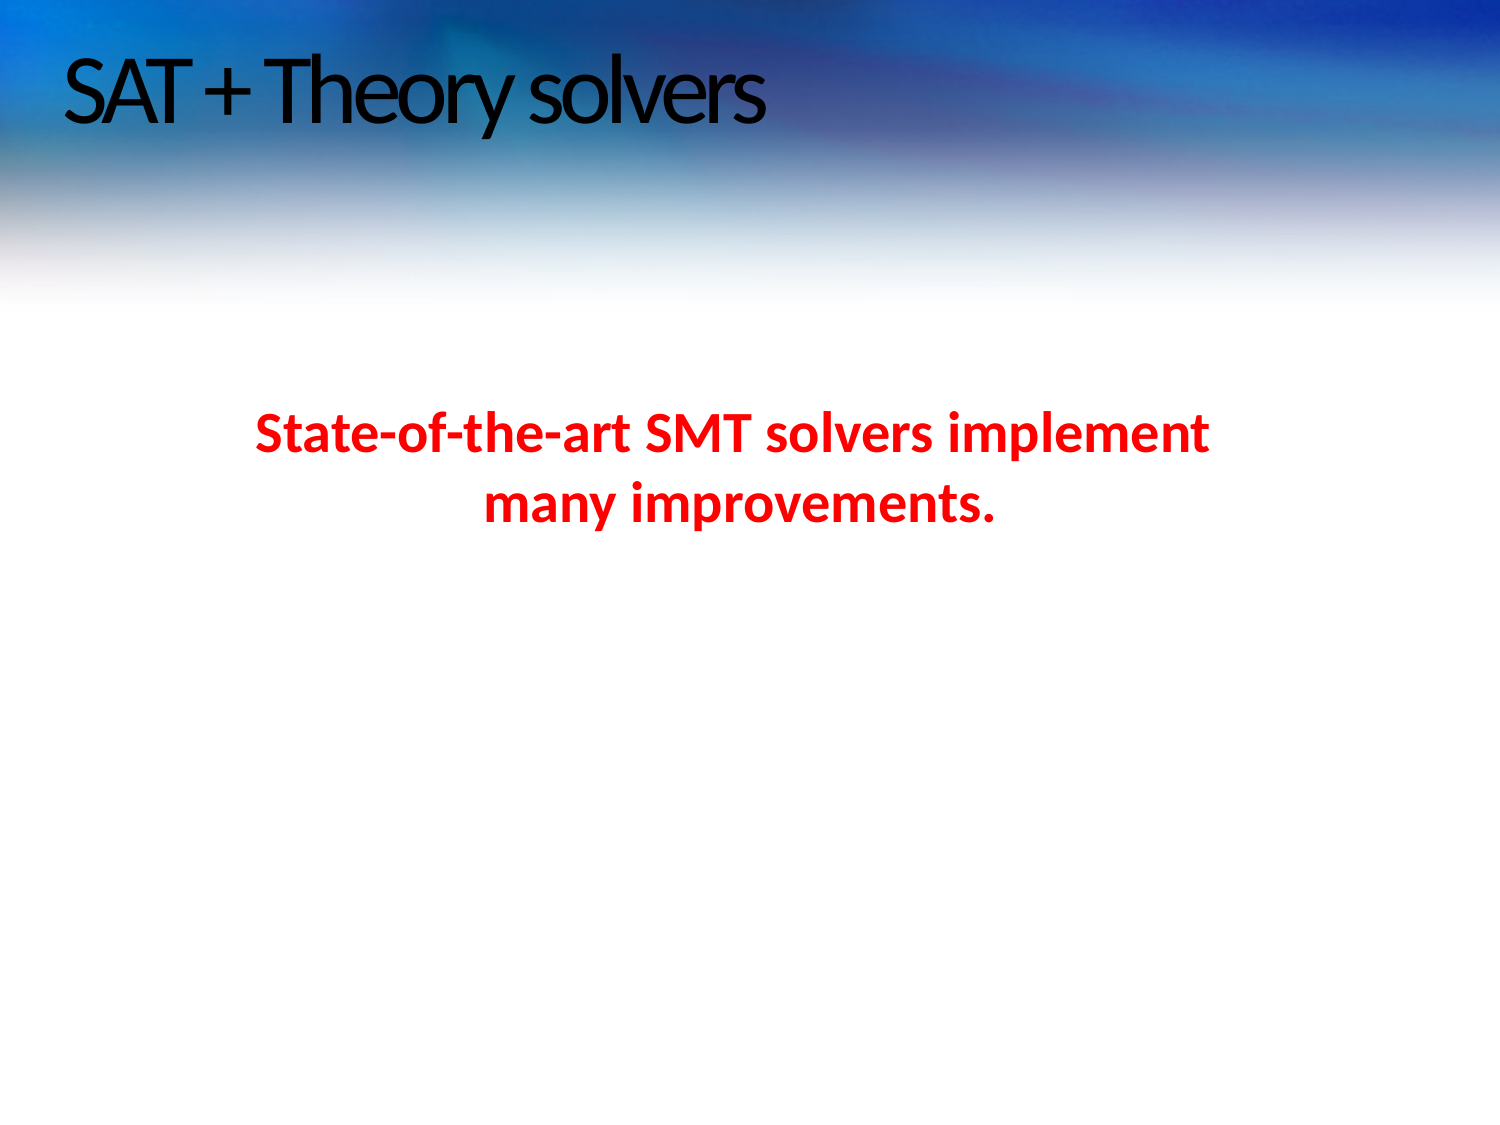

# SAT + Theory solvers
State-of-the-art SMT solvers implement
many improvements.